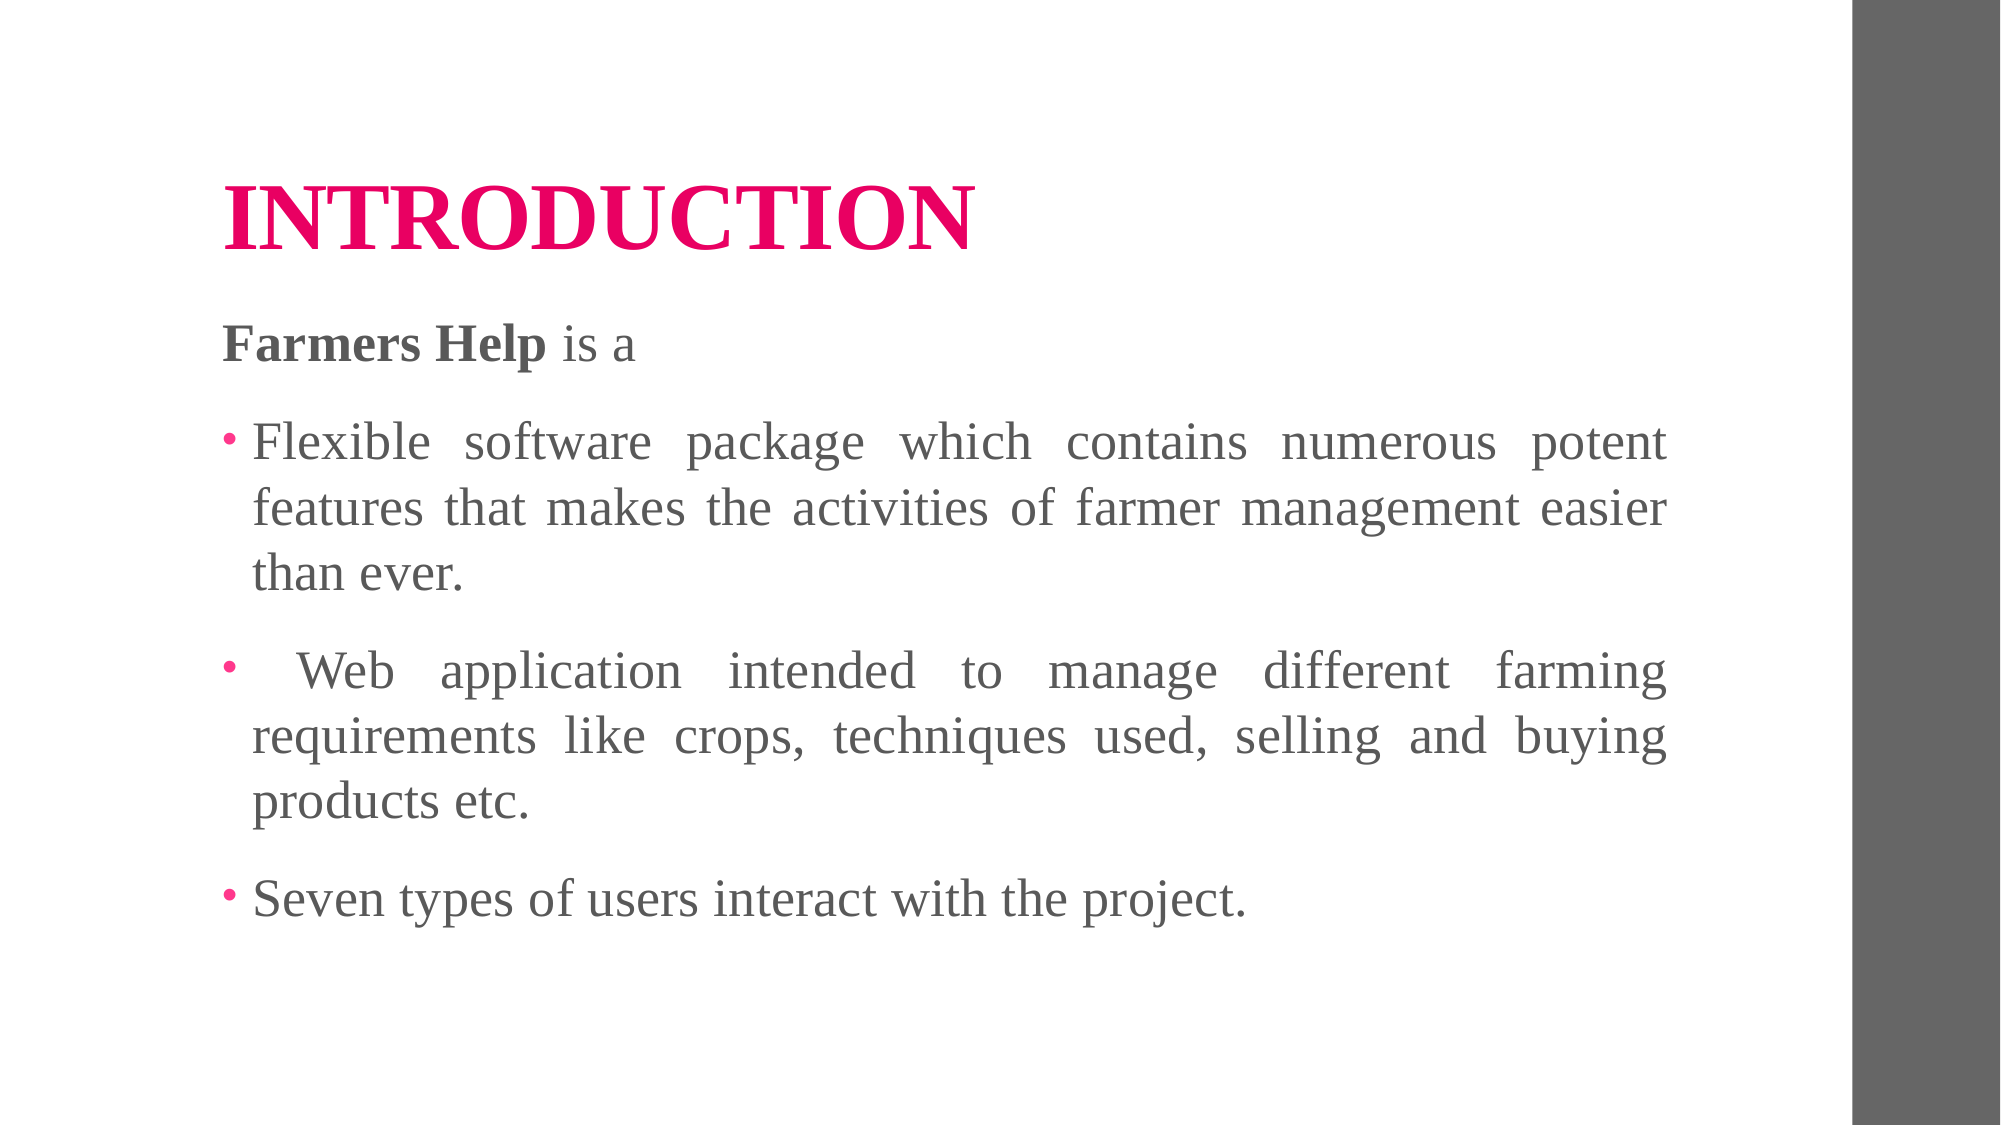

# INTRODUCTION
Farmers Help is a
Flexible software package which contains numerous potent features that makes the activities of farmer management easier than ever.
 Web application intended to manage different farming requirements like crops, techniques used, selling and buying products etc.
Seven types of users interact with the project.